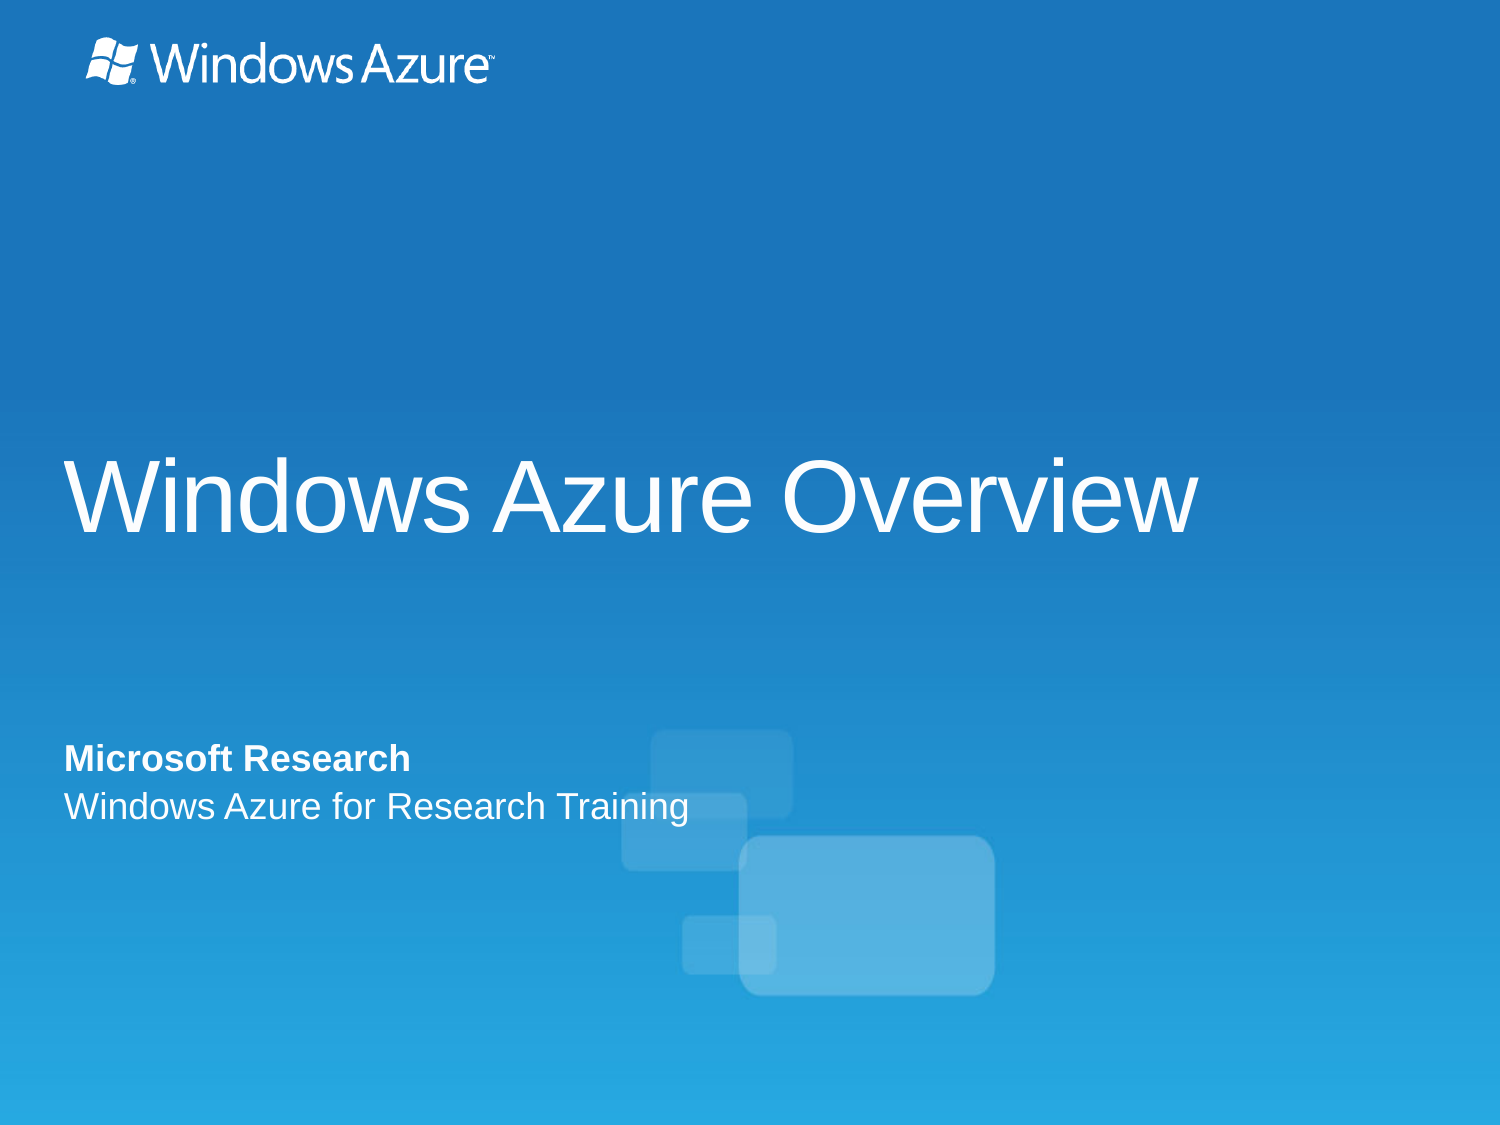

# Windows Azure Overview
Microsoft Research
Windows Azure for Research Training